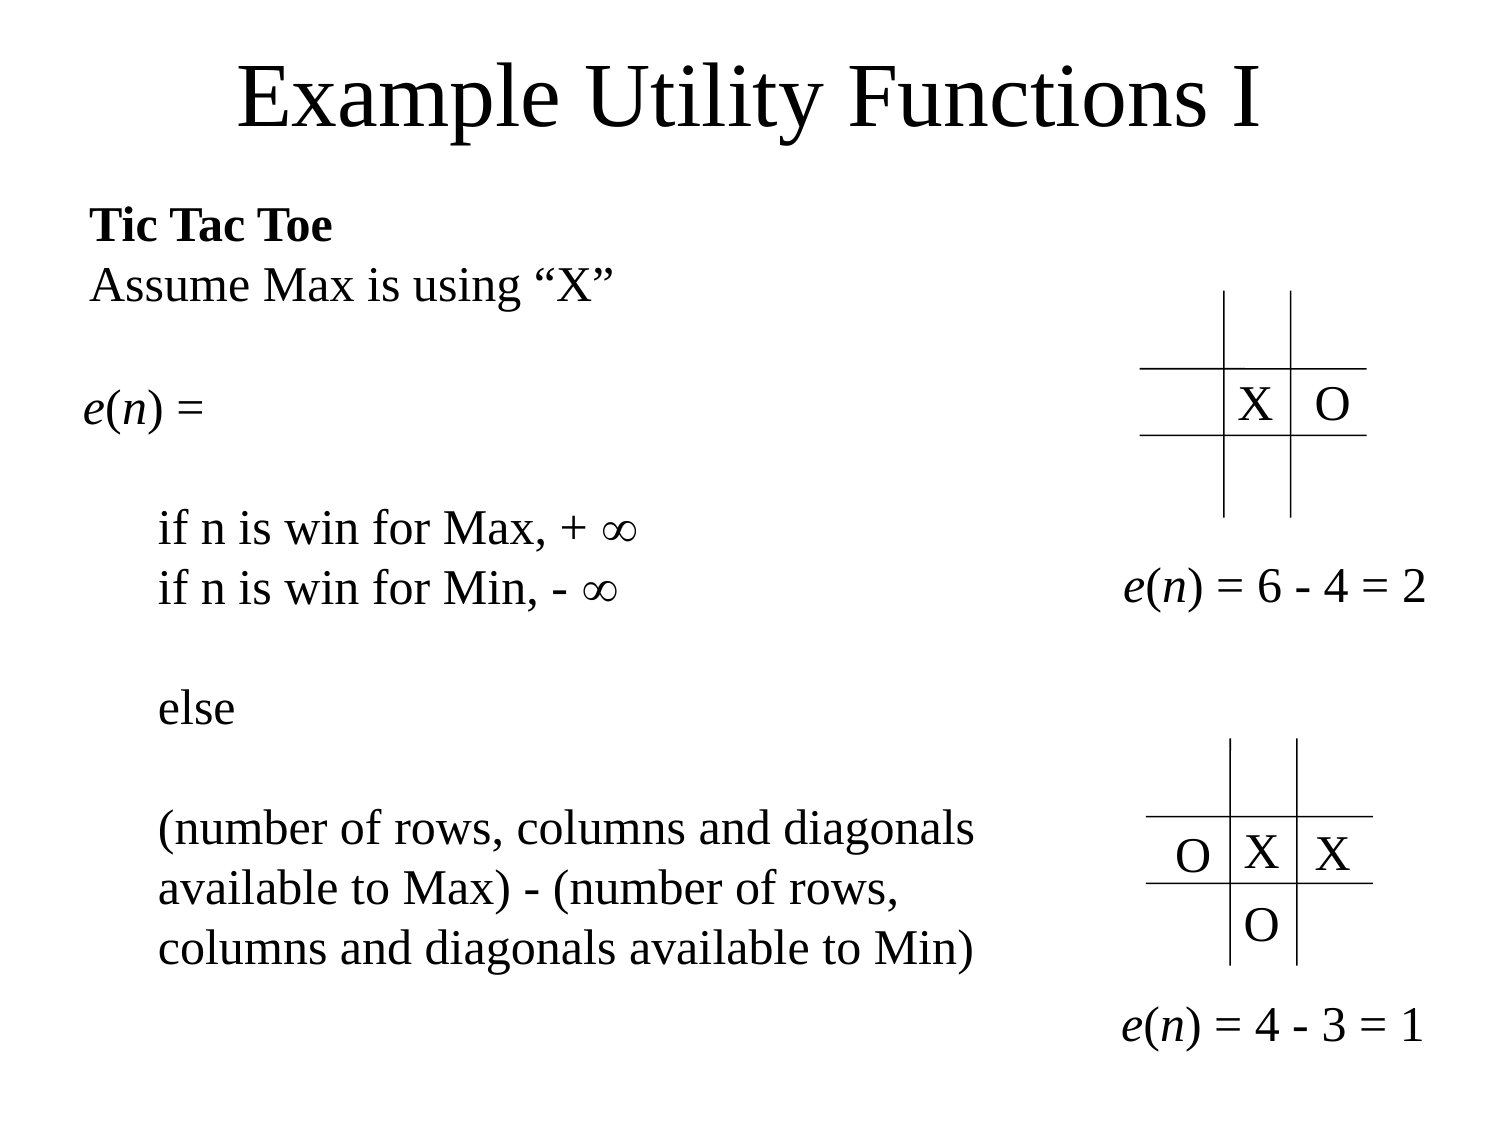

# Example Utility Functions I
Tic Tac Toe
Assume Max is using “X”

X
O
e(n) =

if n is win for Max, + ∞
if n is win for Min, - ∞

else

(number of rows, columns and diagonals available to Max) - (number of rows, columns and diagonals available to Min)
e(n) = 6 - 4 = 2

X
X
O
O
e(n) = 4 - 3 = 1